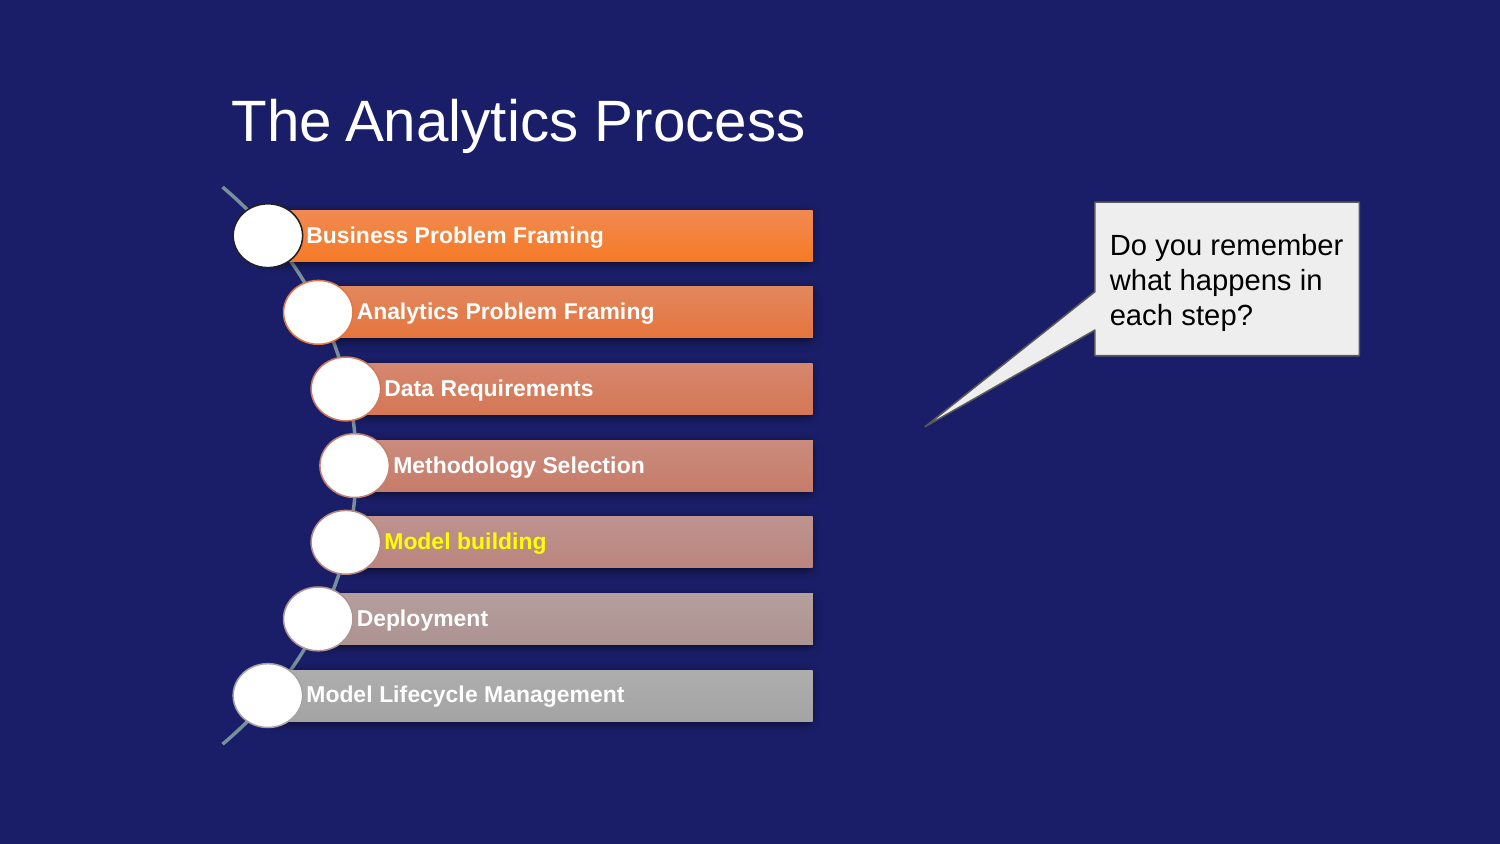

# The Analytics Process

Business Problem Framing

Analytics Problem Framing

Data Requirements

Methodology Selection

Model building

Deployment

Model Lifecycle Management
Do you remember what happens in each step?